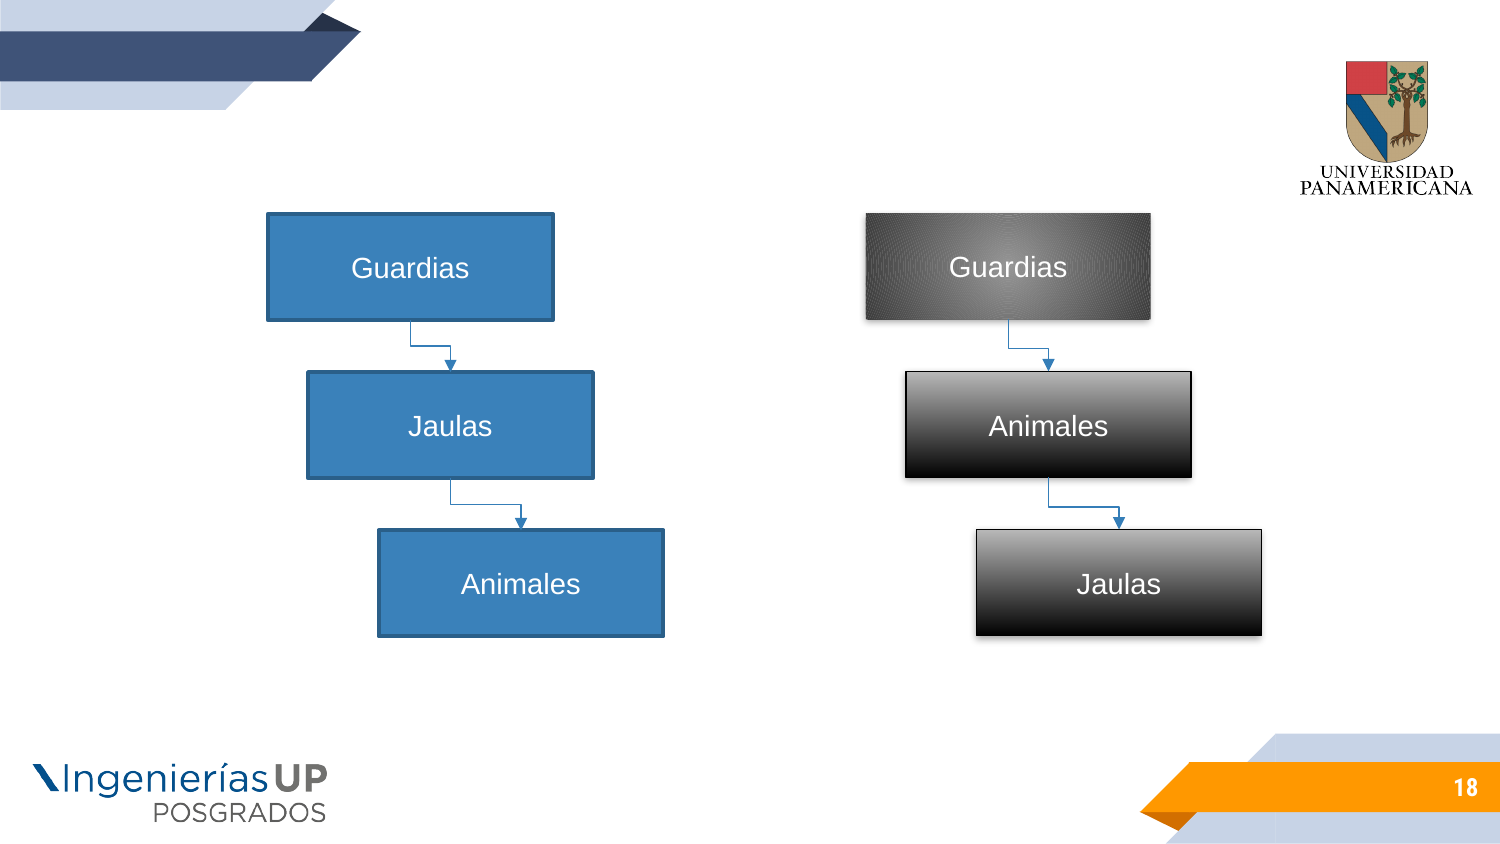

Guardias
Guardias
Animales
Jaulas
Jaulas
Animales
18